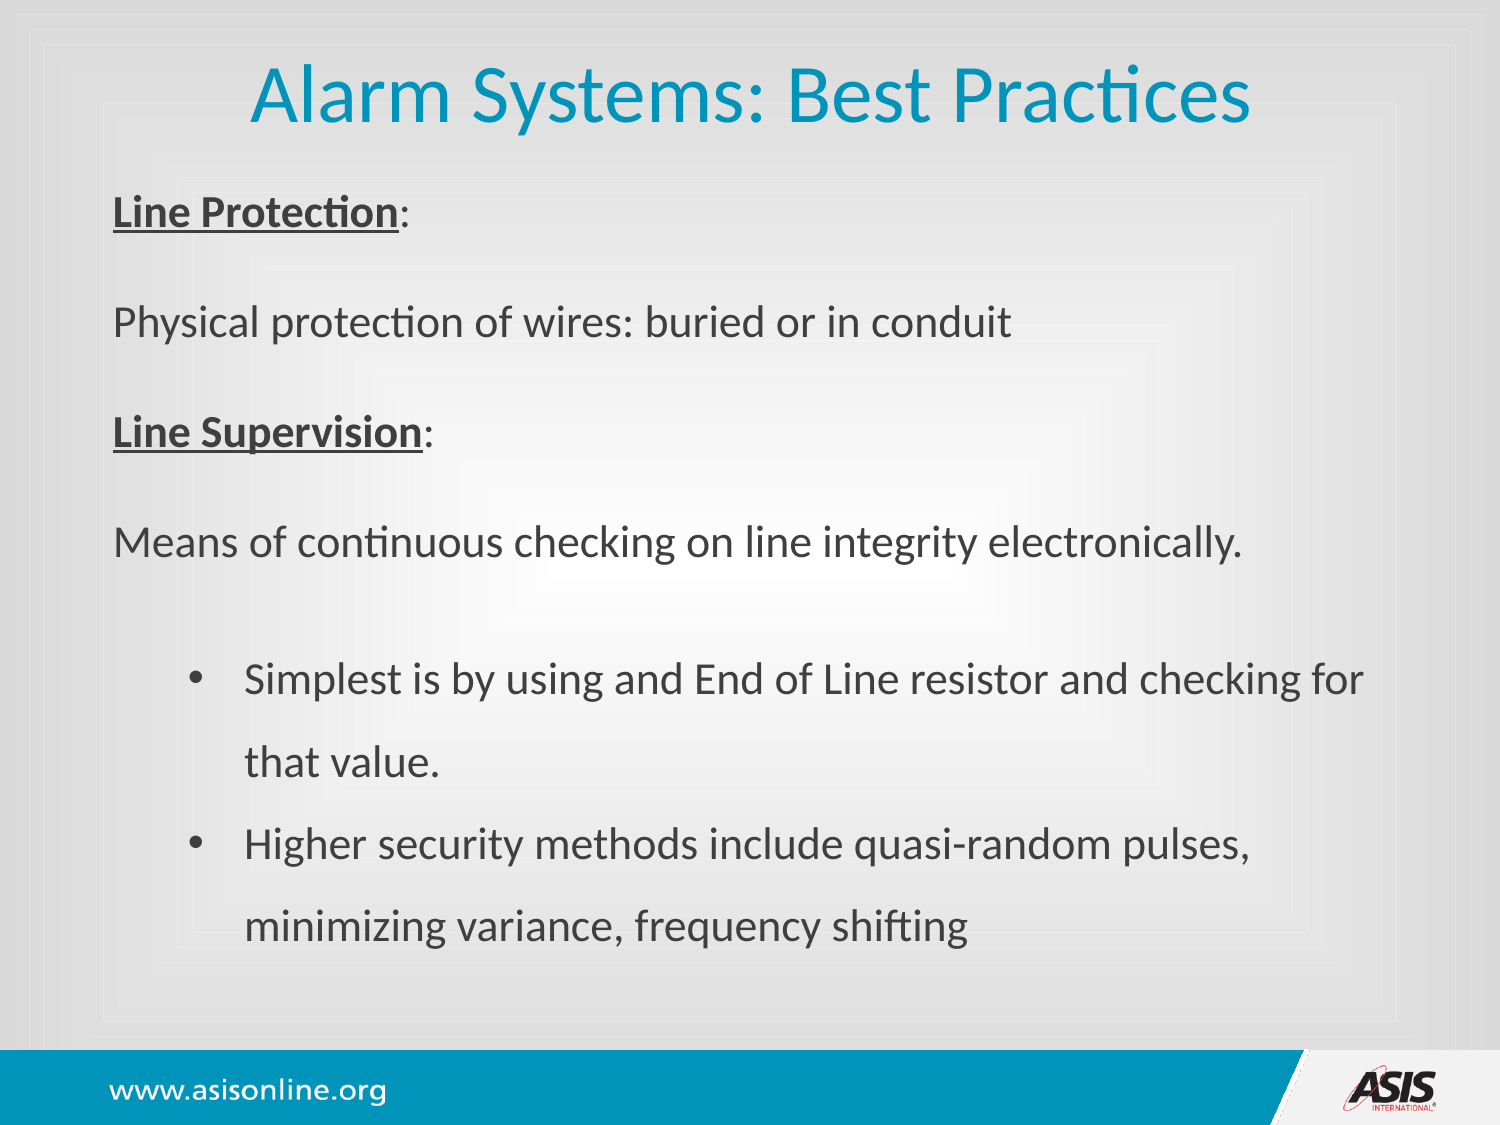

Alarm Systems: Best Practices
Line Protection:

Physical protection of wires: buried or in conduit

Line Supervision:

Means of continuous checking on line integrity electronically.

Simplest is by using and End of Line resistor and checking for that value.
Higher security methods include quasi-random pulses, minimizing variance, frequency shifting